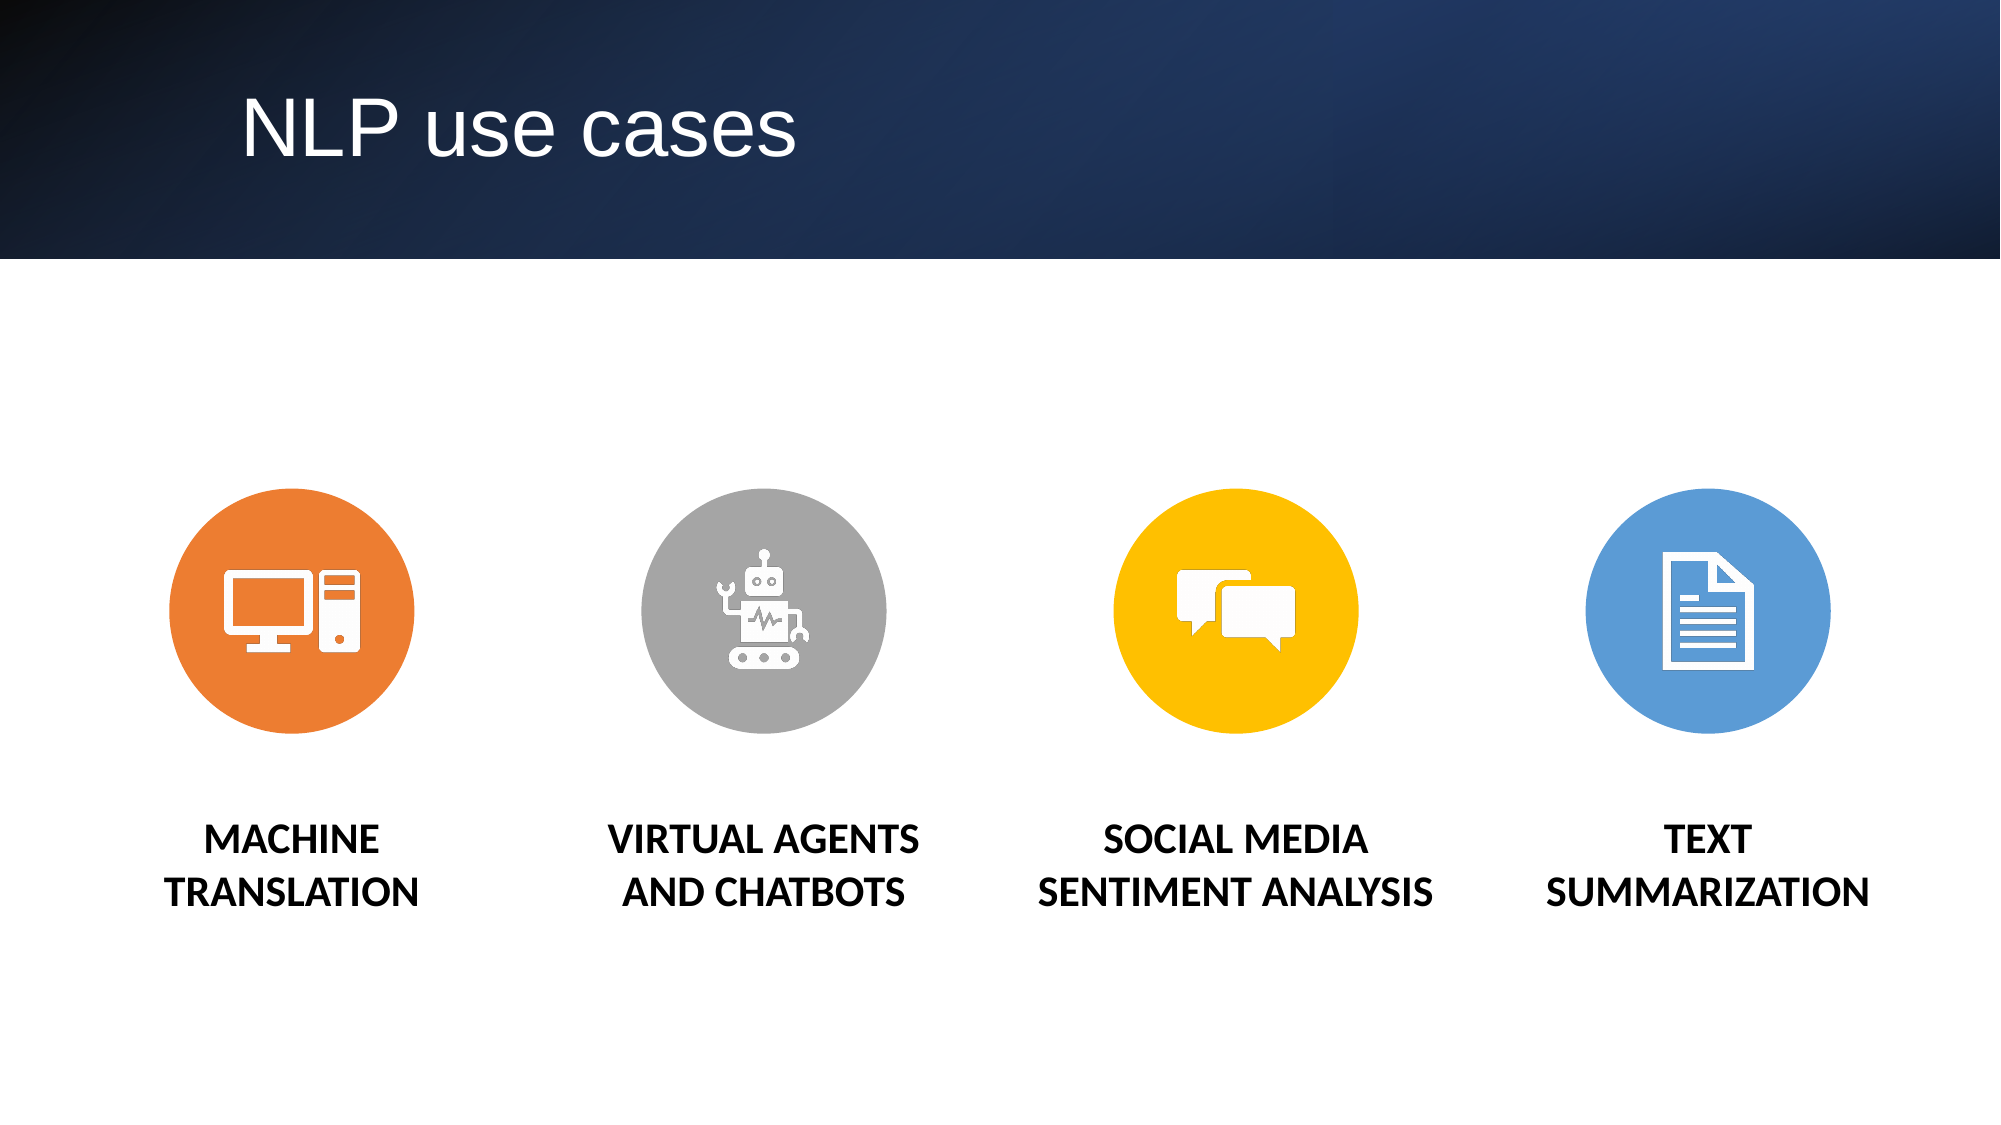

# NLP use cases
Machine translation
Virtual agents and chatbots
Social media sentiment analysis
Text summarization